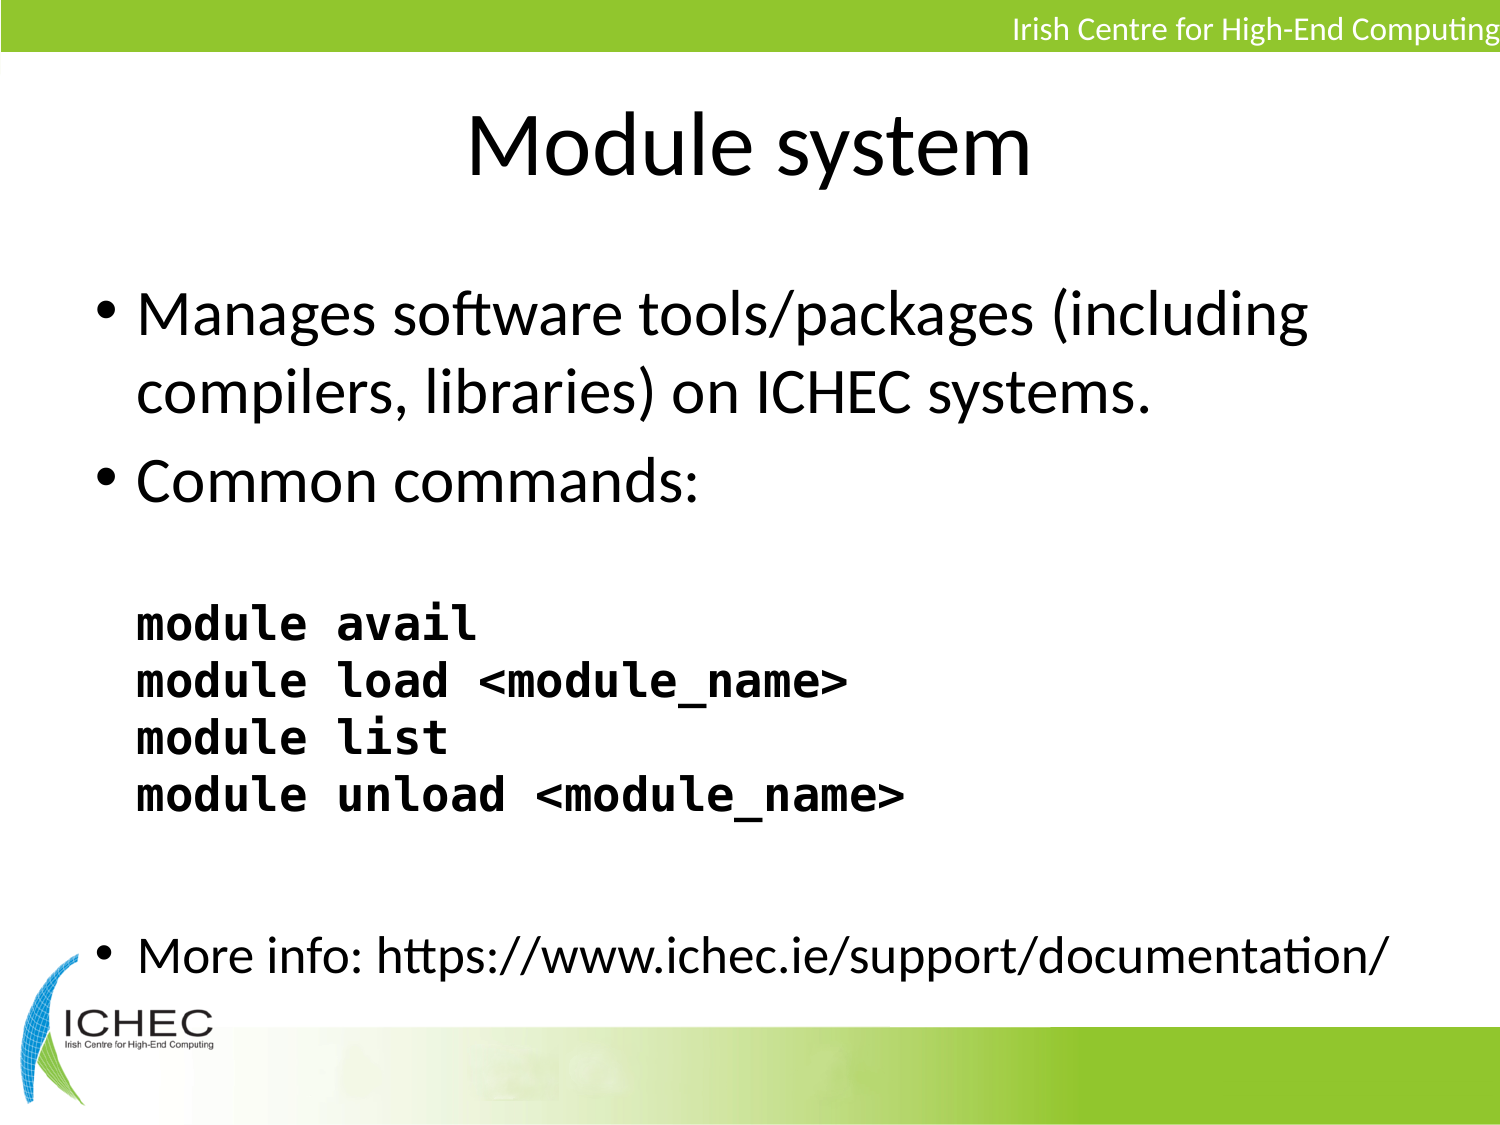

# Module system
Manages software tools/packages (including compilers, libraries) on ICHEC systems.
Common commands:
module avail
module load <module_name>
module list
module unload <module_name>

More info: https://www.ichec.ie/support/documentation/